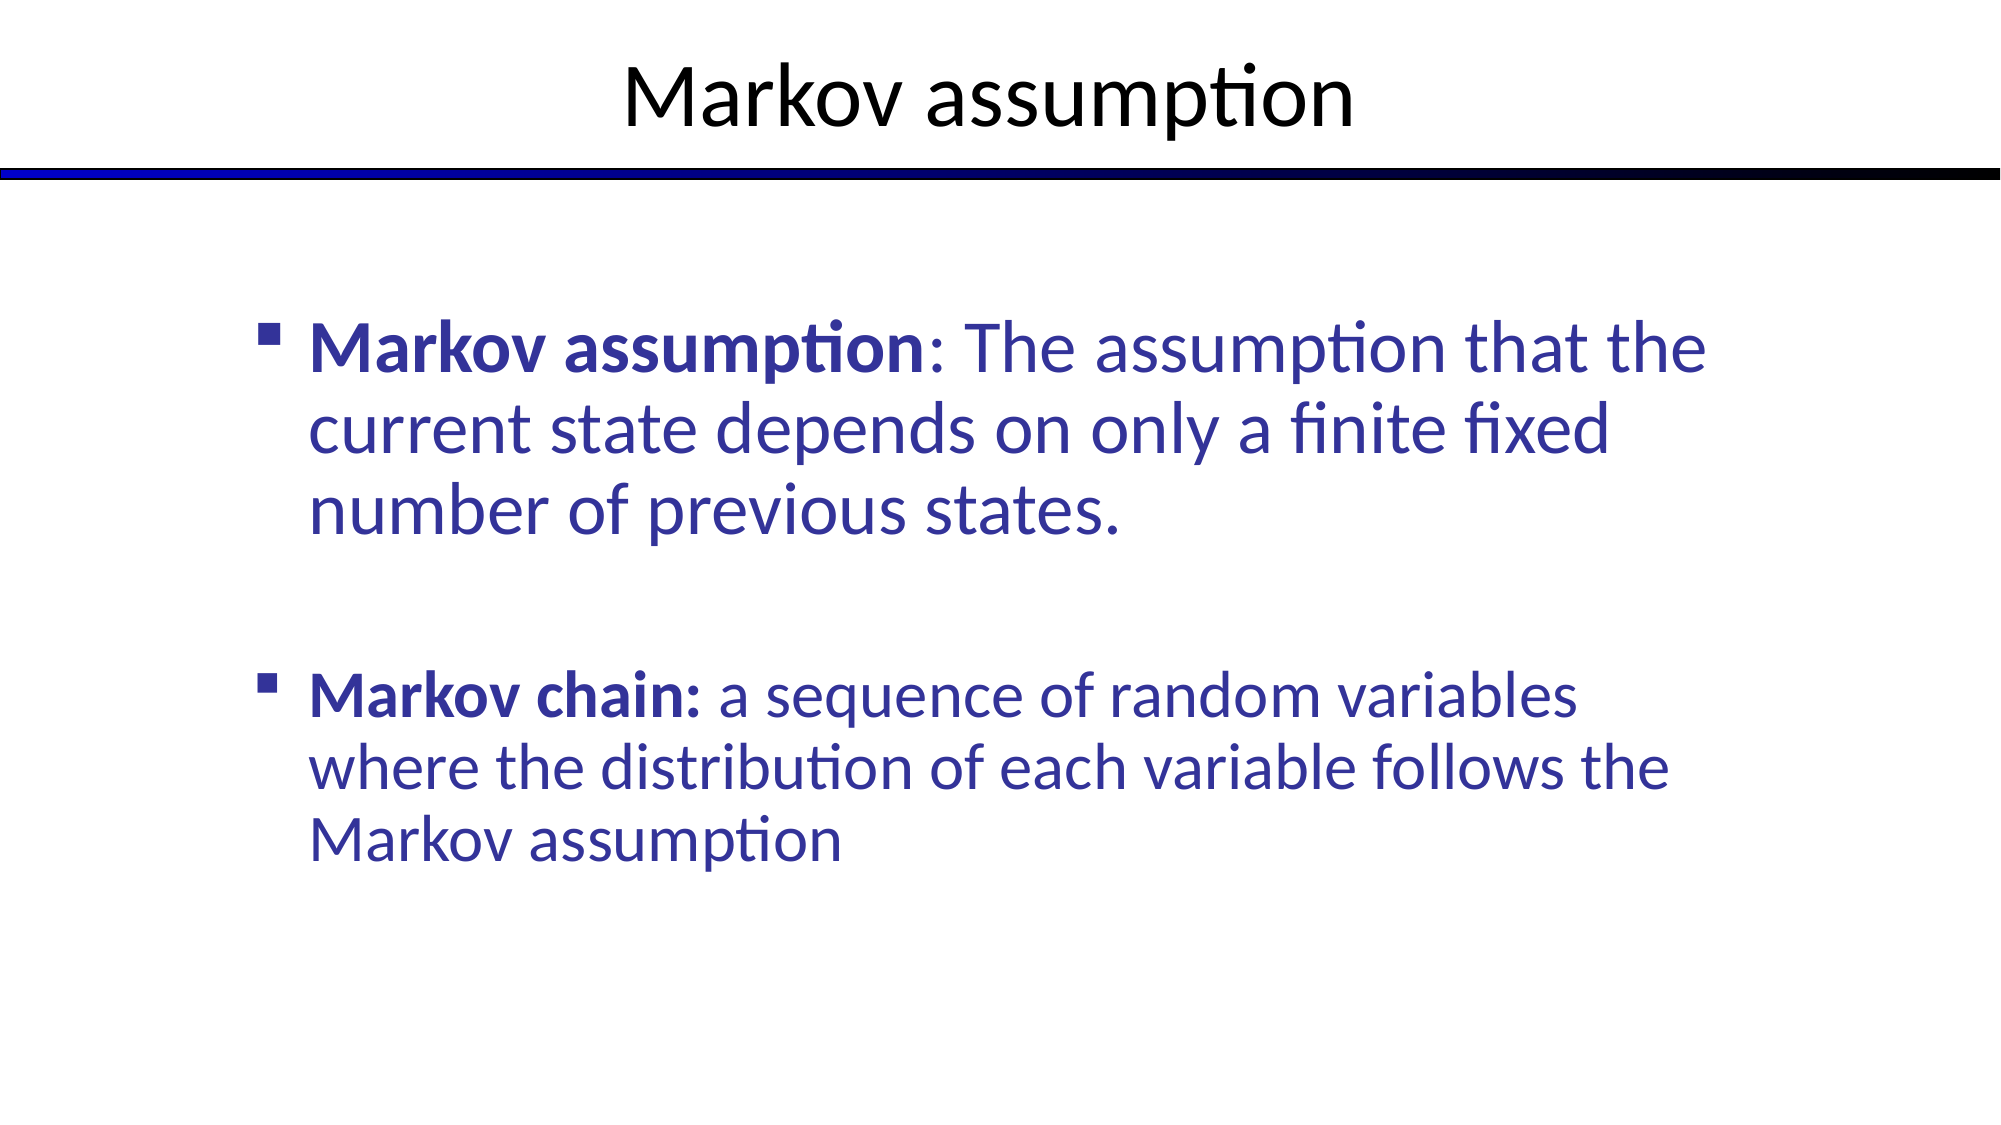

# Markov assumption
Markov assumption: The assumption that the current state depends on only a finite fixed number of previous states.

Markov chain: a sequence of random variables where the distribution of each variable follows the Markov assumption